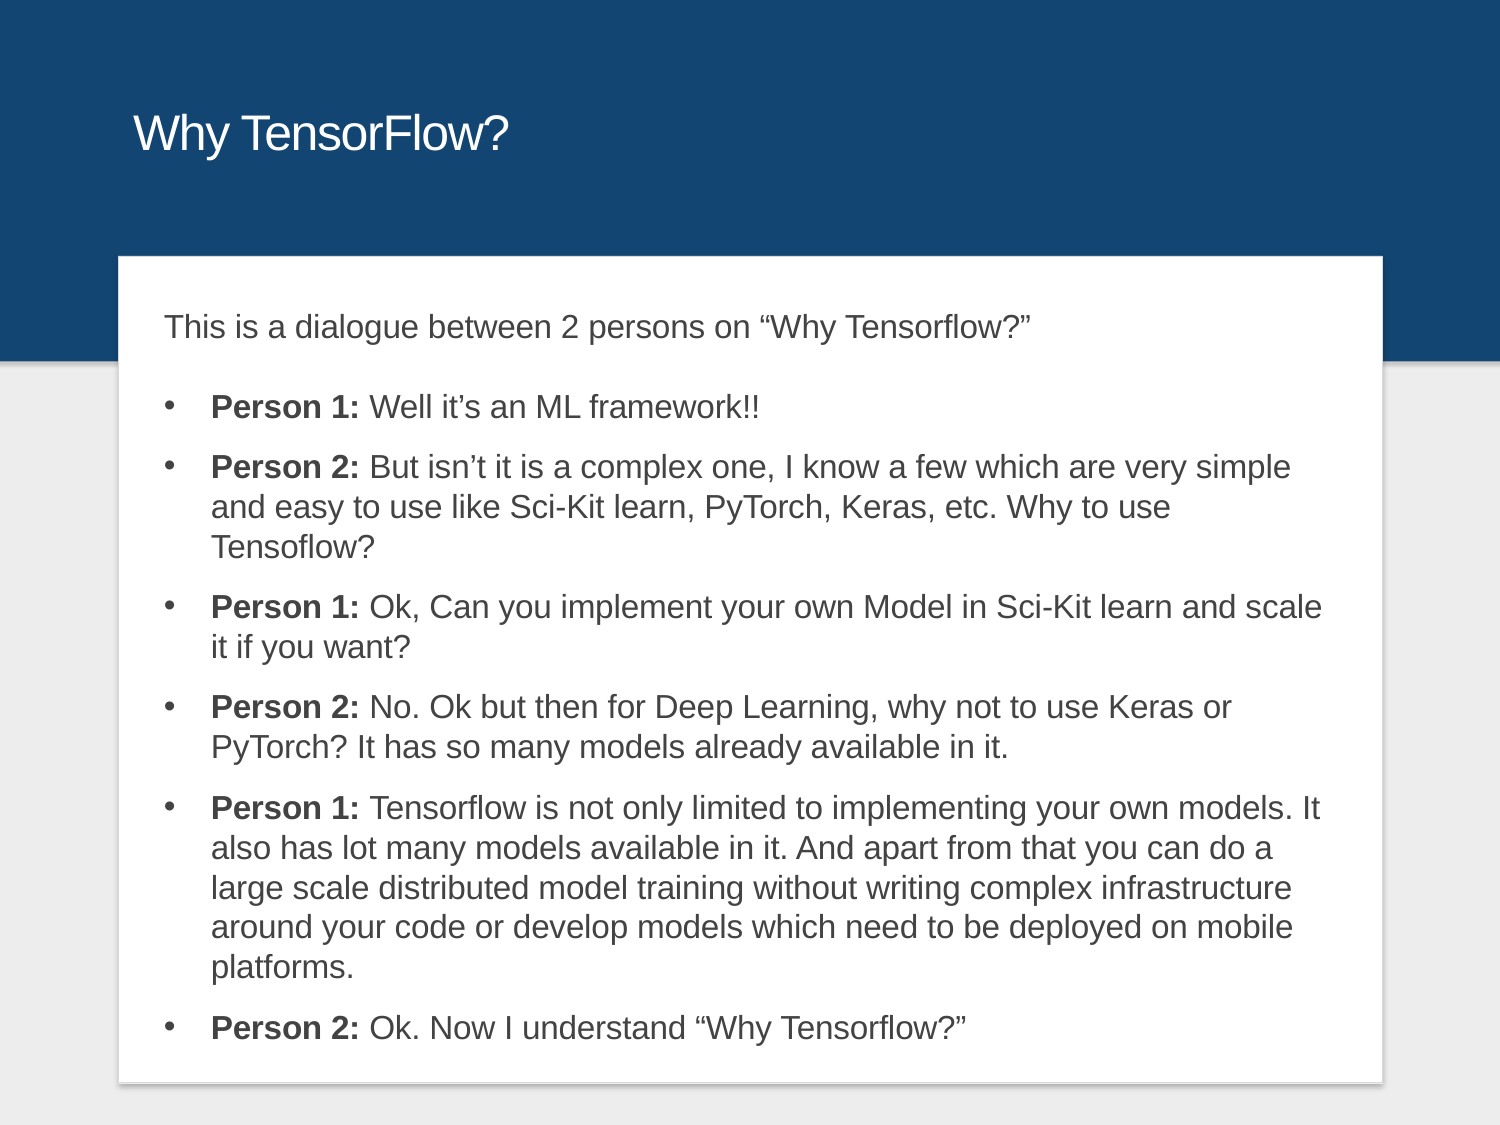

# Why TensorFlow?

This is a dialogue between 2 persons on “Why Tensorflow?”

Person 1: Well it’s an ML framework!!

Person 2: But isn’t it is a complex one, I know a few which are very simple and easy to use like Sci-Kit learn, PyTorch, Keras, etc. Why to use Tensoflow?

Person 1: Ok, Can you implement your own Model in Sci-Kit learn and scale it if you want?

Person 2: No. Ok but then for Deep Learning, why not to use Keras or PyTorch? It has so many models already available in it.

Person 1: Tensorflow is not only limited to implementing your own models. It also has lot many models available in it. And apart from that you can do a large scale distributed model training without writing complex infrastructure around your code or develop models which need to be deployed on mobile platforms.

Person 2: Ok. Now I understand “Why Tensorflow?”